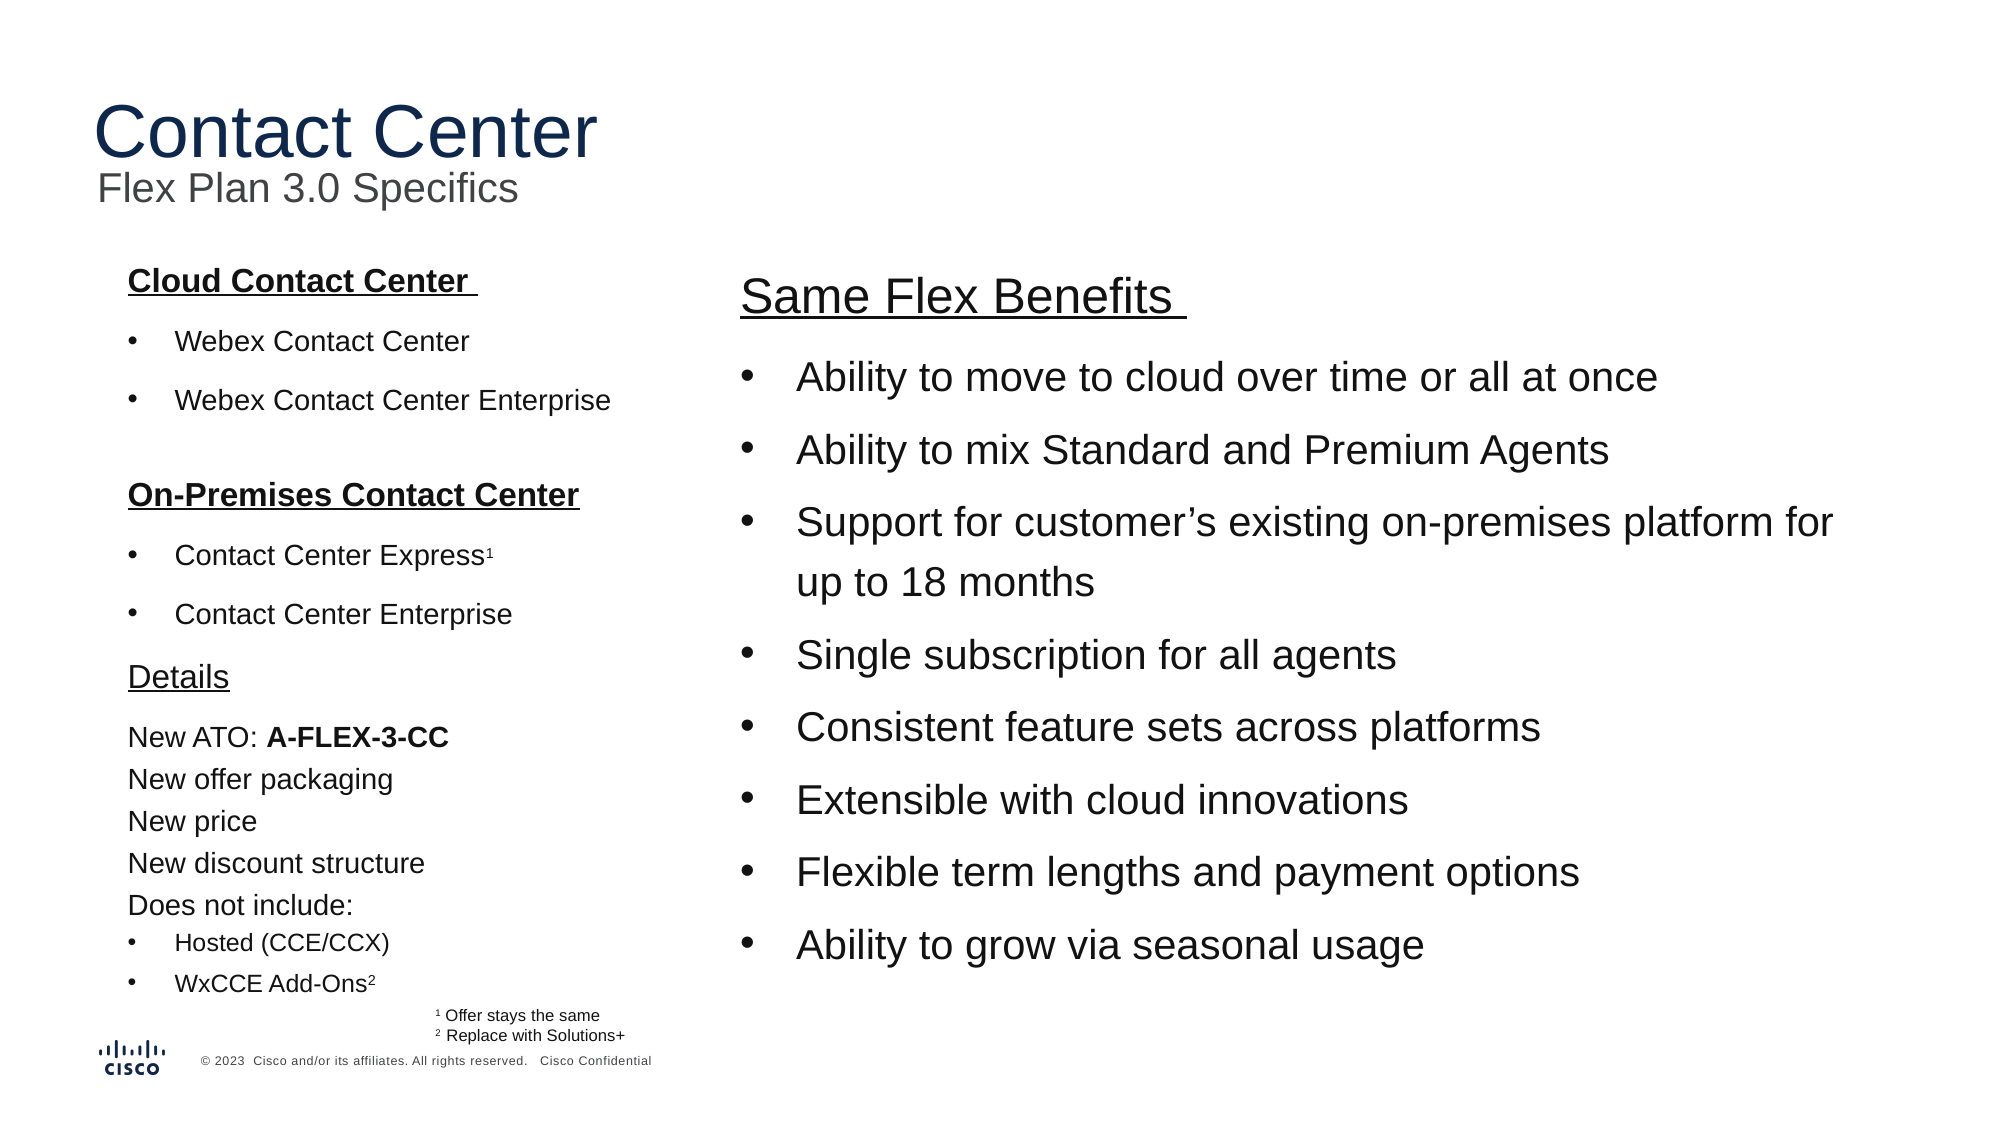

# Contact Center
Flex Plan 3.0 Specifics
Cloud Contact Center
Webex Contact Center
Webex Contact Center Enterprise
Same Flex Benefits
Ability to move to cloud over time or all at once
Ability to mix Standard and Premium Agents
Support for customer’s existing on-premises platform for up to 18 months
Single subscription for all agents
Consistent feature sets across platforms
Extensible with cloud innovations
Flexible term lengths and payment options
Ability to grow via seasonal usage

On-Premises Contact Center
Contact Center Express1
Contact Center Enterprise
Details
New ATO: A-FLEX-3-CC
New offer packaging
New price
New discount structure
Does not include:
Hosted (CCE/CCX)
WxCCE Add-Ons2

1 Offer stays the same
2  Replace with Solutions+